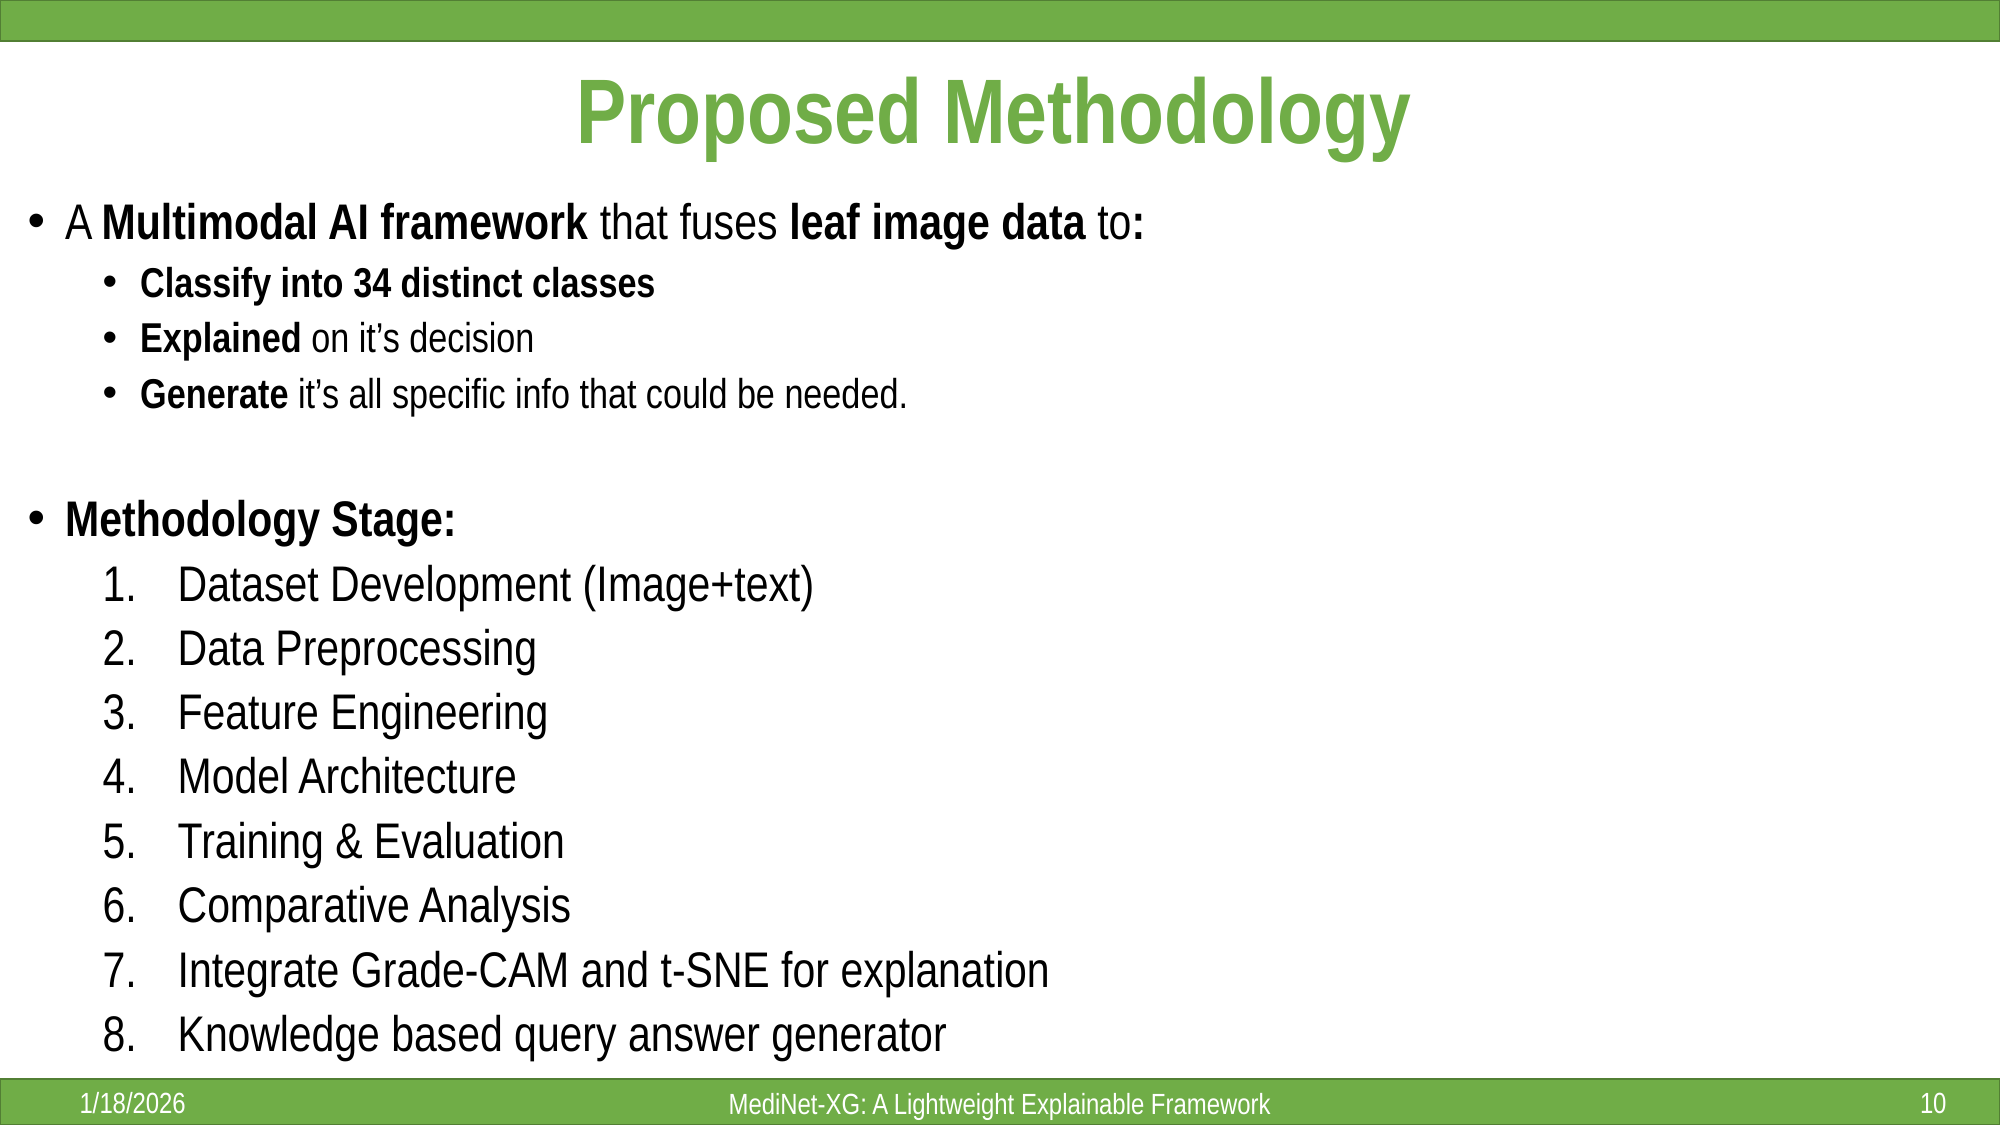

# Proposed Methodology
A Multimodal AI framework that fuses leaf image data to:
Classify into 34 distinct classes
Explained on it’s decision
Generate it’s all specific info that could be needed.

Methodology Stage:
Dataset Development (Image+text)
Data Preprocessing
Feature Engineering
Model Architecture
Training & Evaluation
Comparative Analysis
Integrate Grade-CAM and t-SNE for explanation
Knowledge based query answer generator
1/18/2026
10
MediNet-XG: A Lightweight Explainable Framework